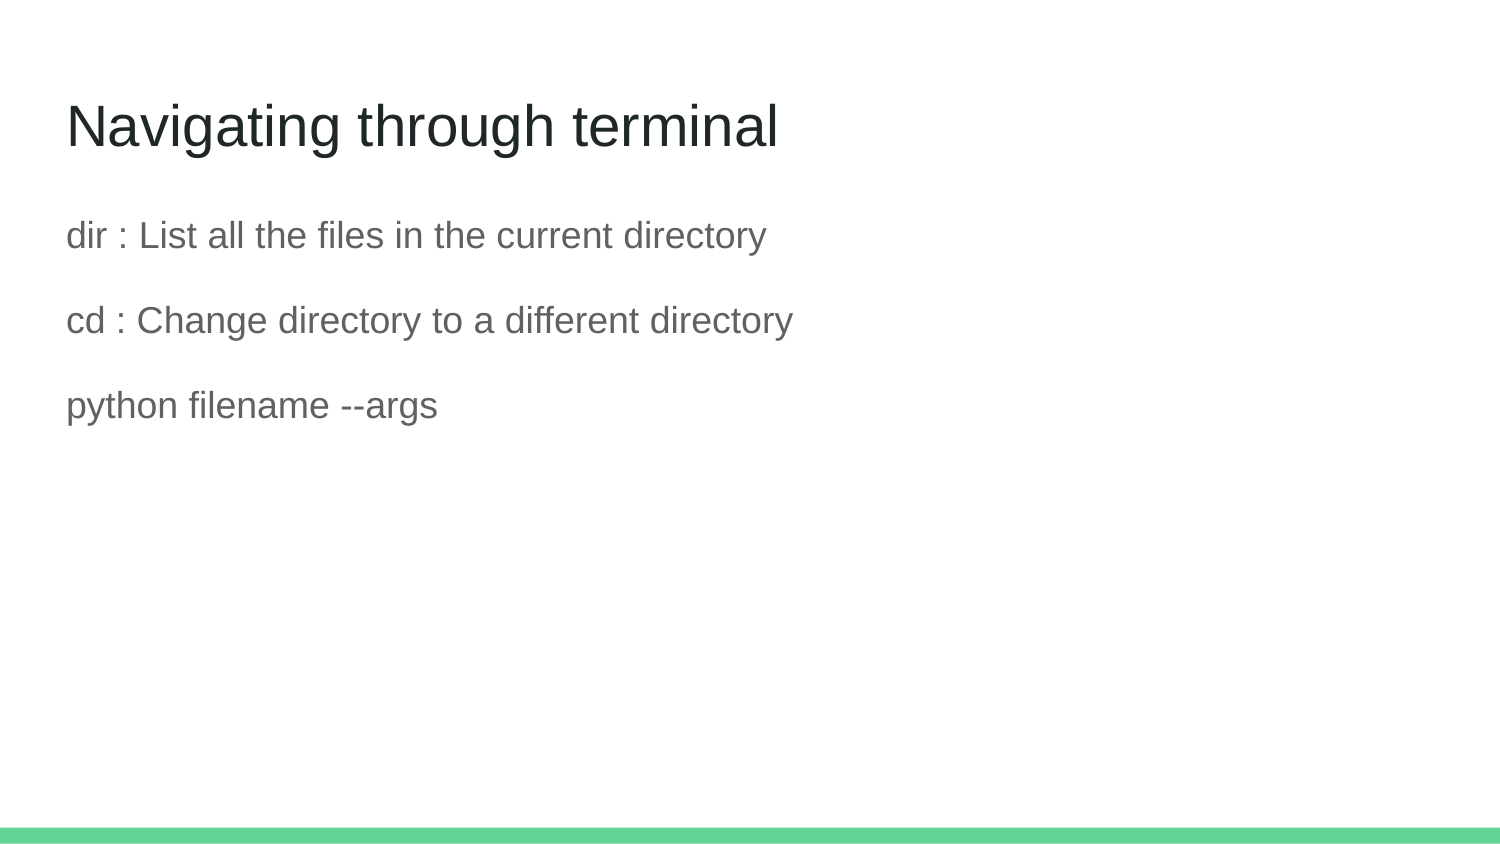

# Navigating through terminal
dir : List all the files in the current directory
cd : Change directory to a different directory
python filename --args